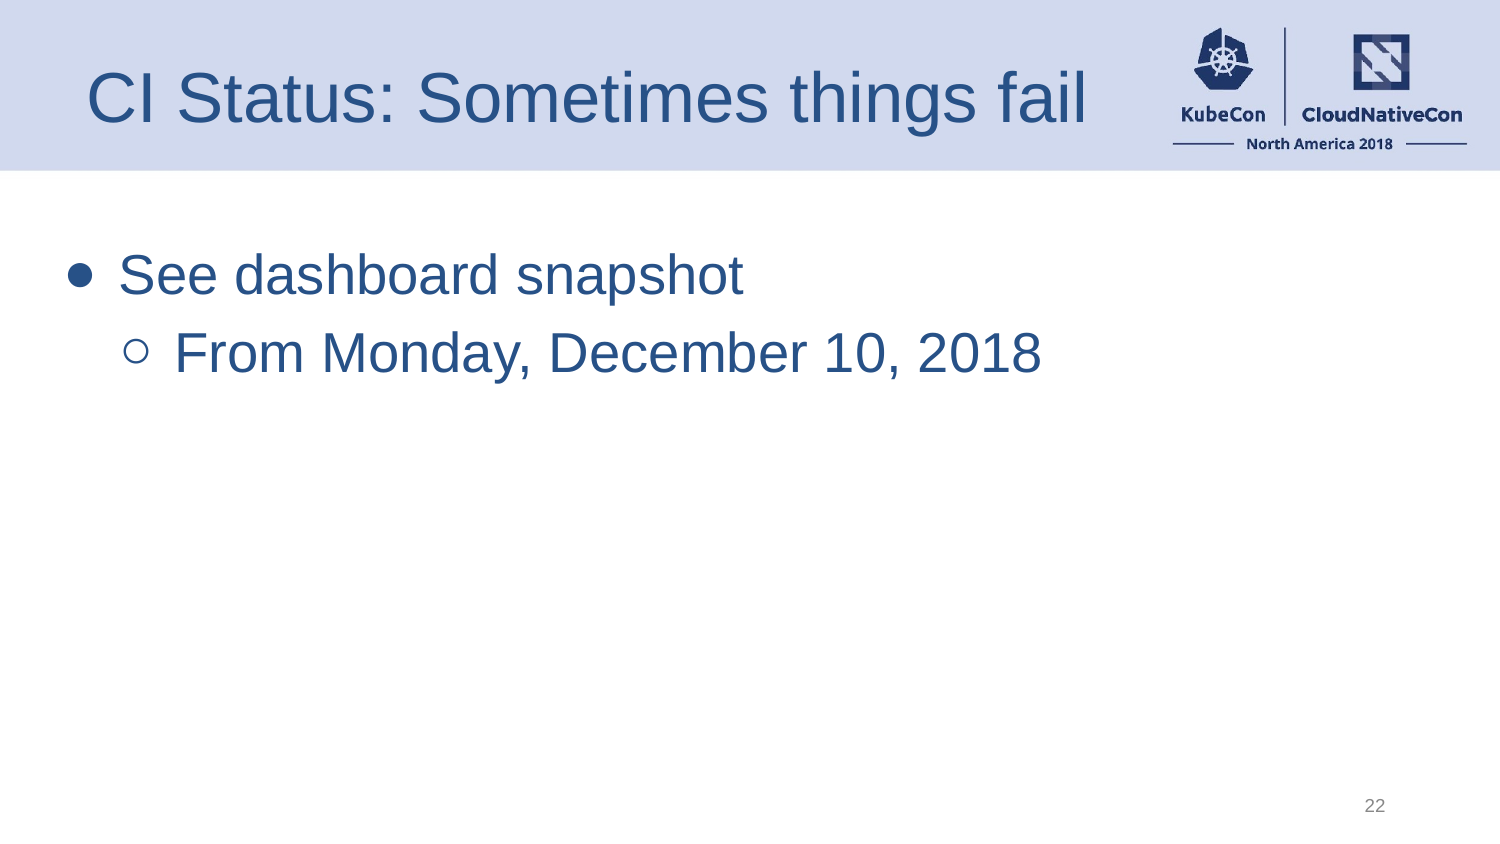

# CI Status: Sometimes things fail
See dashboard snapshot
From Monday, December 10, 2018
22